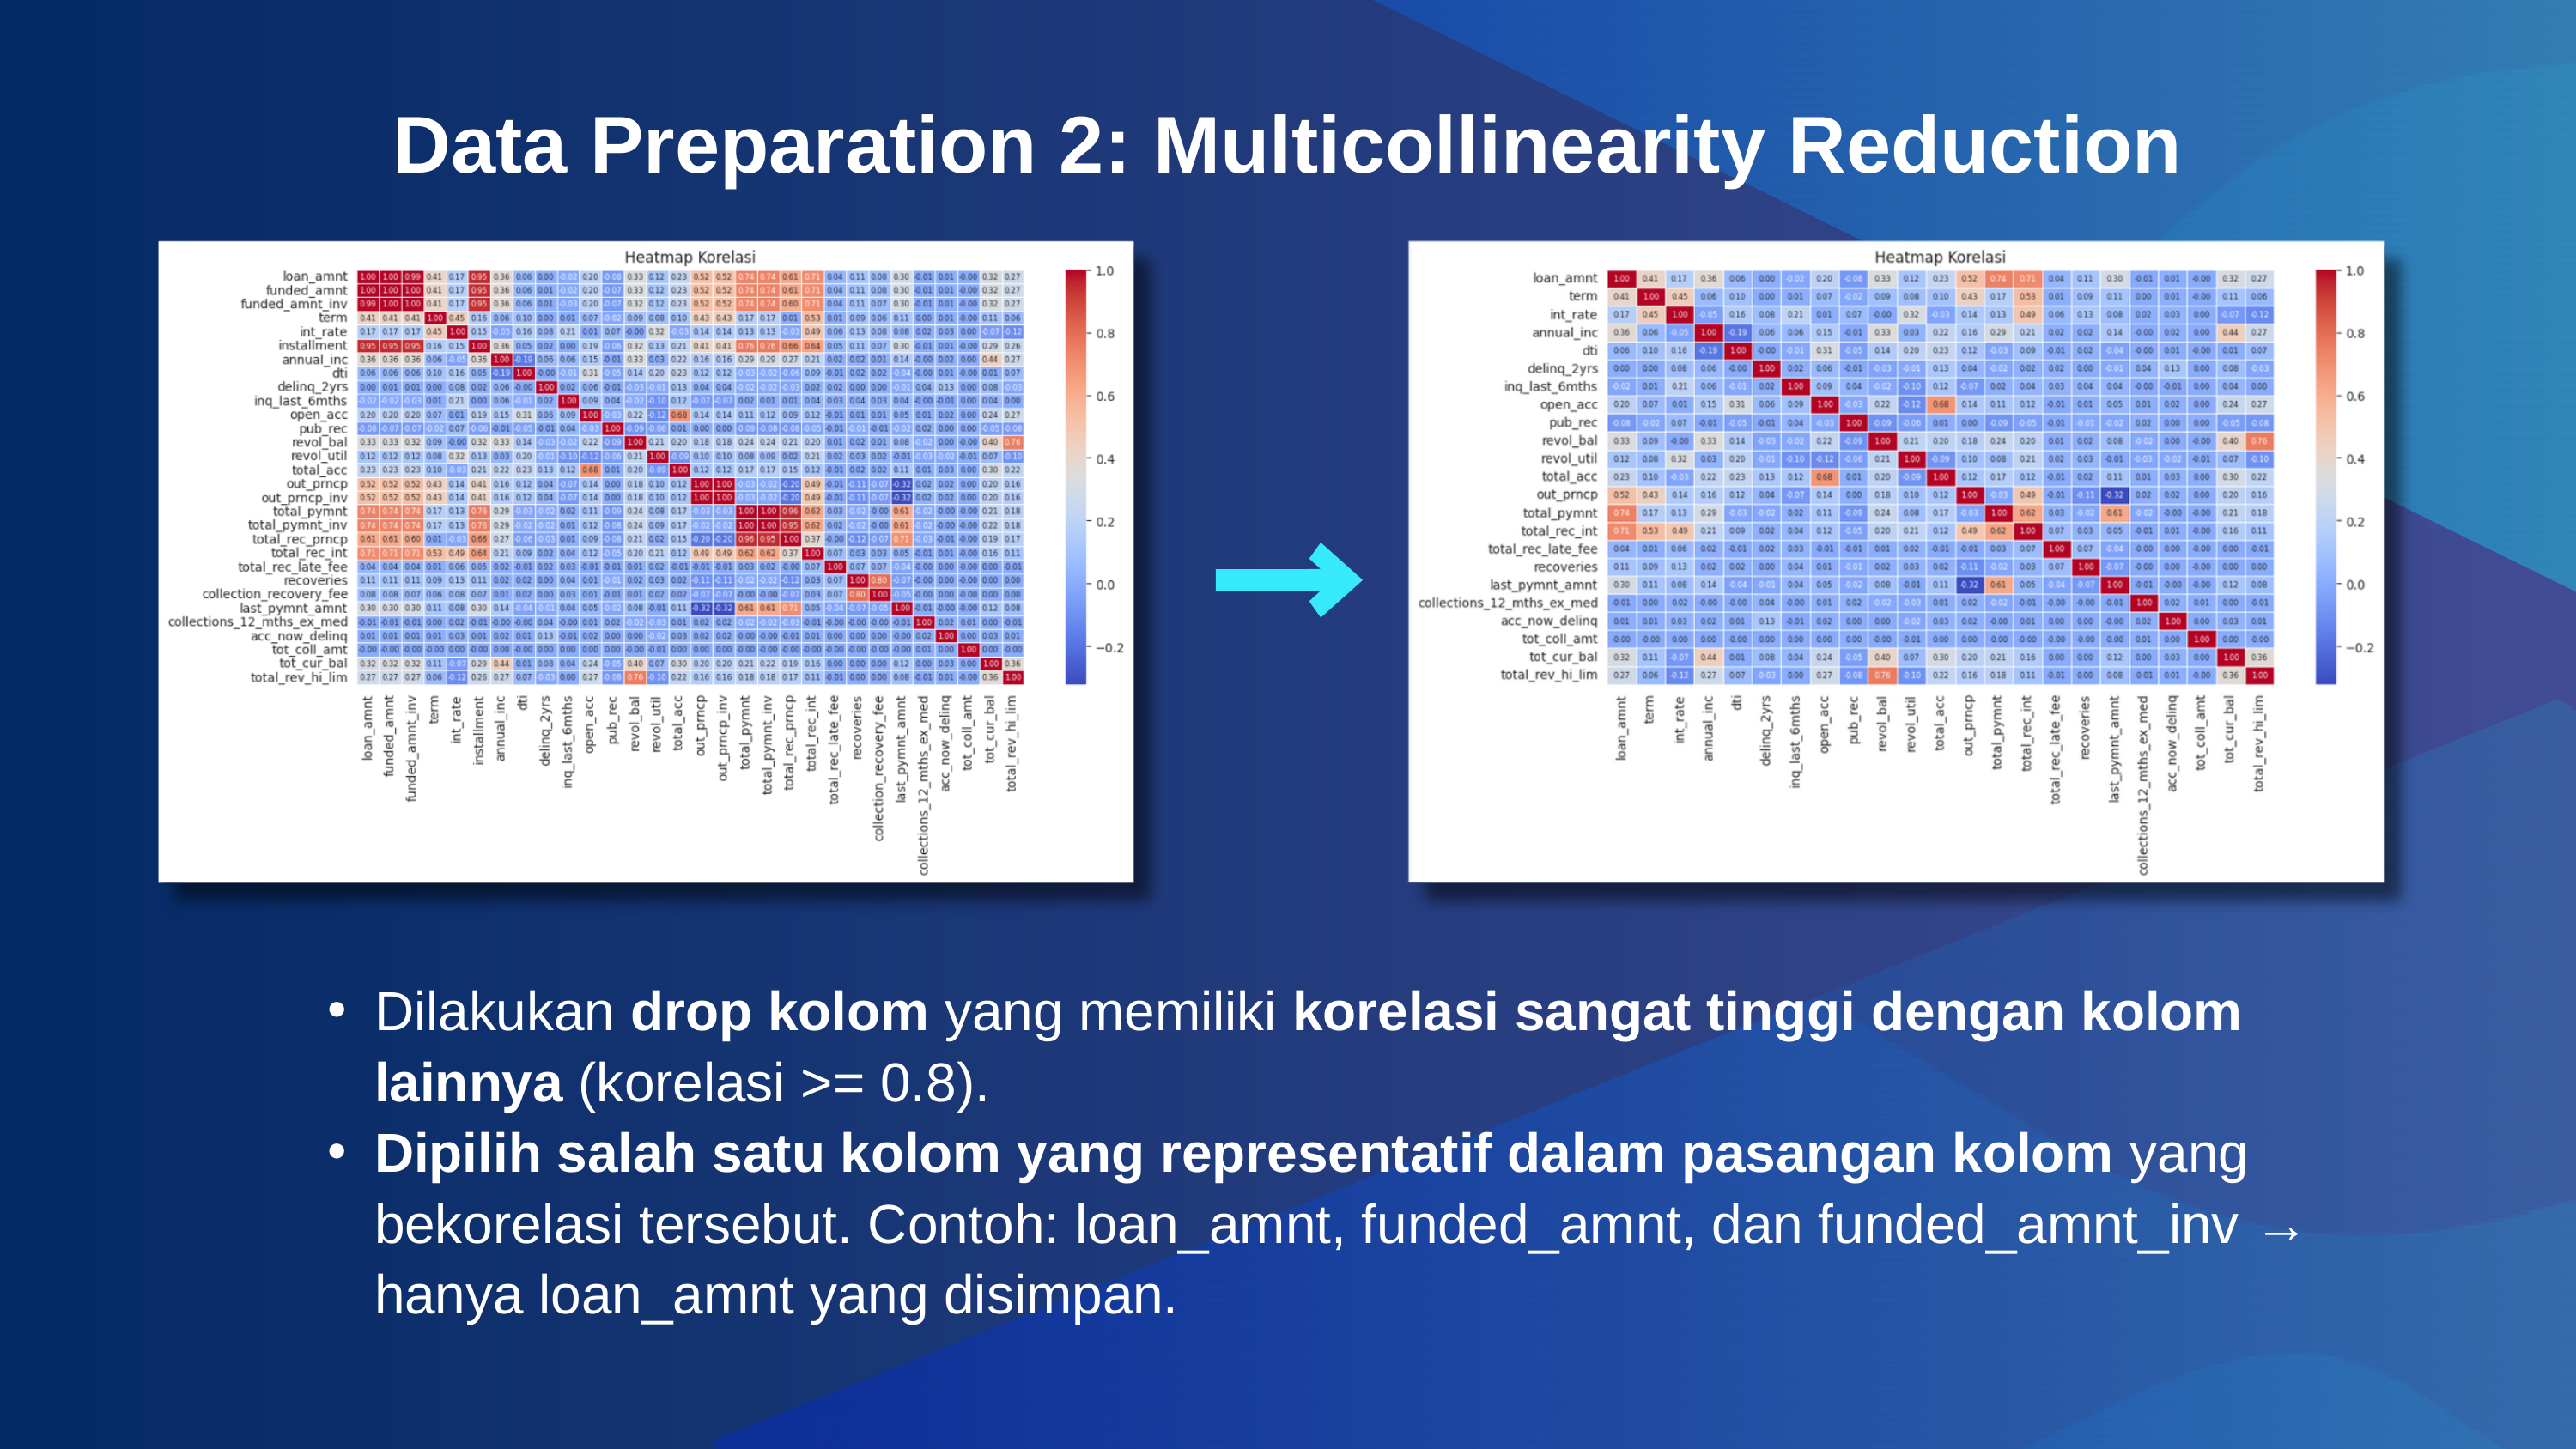

Data Preparation 2: Multicollinearity Reduction

Dilakukan drop kolom yang memiliki korelasi sangat tinggi dengan kolom lainnya (korelasi >= 0.8).
Dipilih salah satu kolom yang representatif dalam pasangan kolom yang bekorelasi tersebut. Contoh: loan_amnt, funded_amnt, dan funded_amnt_inv → hanya loan_amnt yang disimpan.